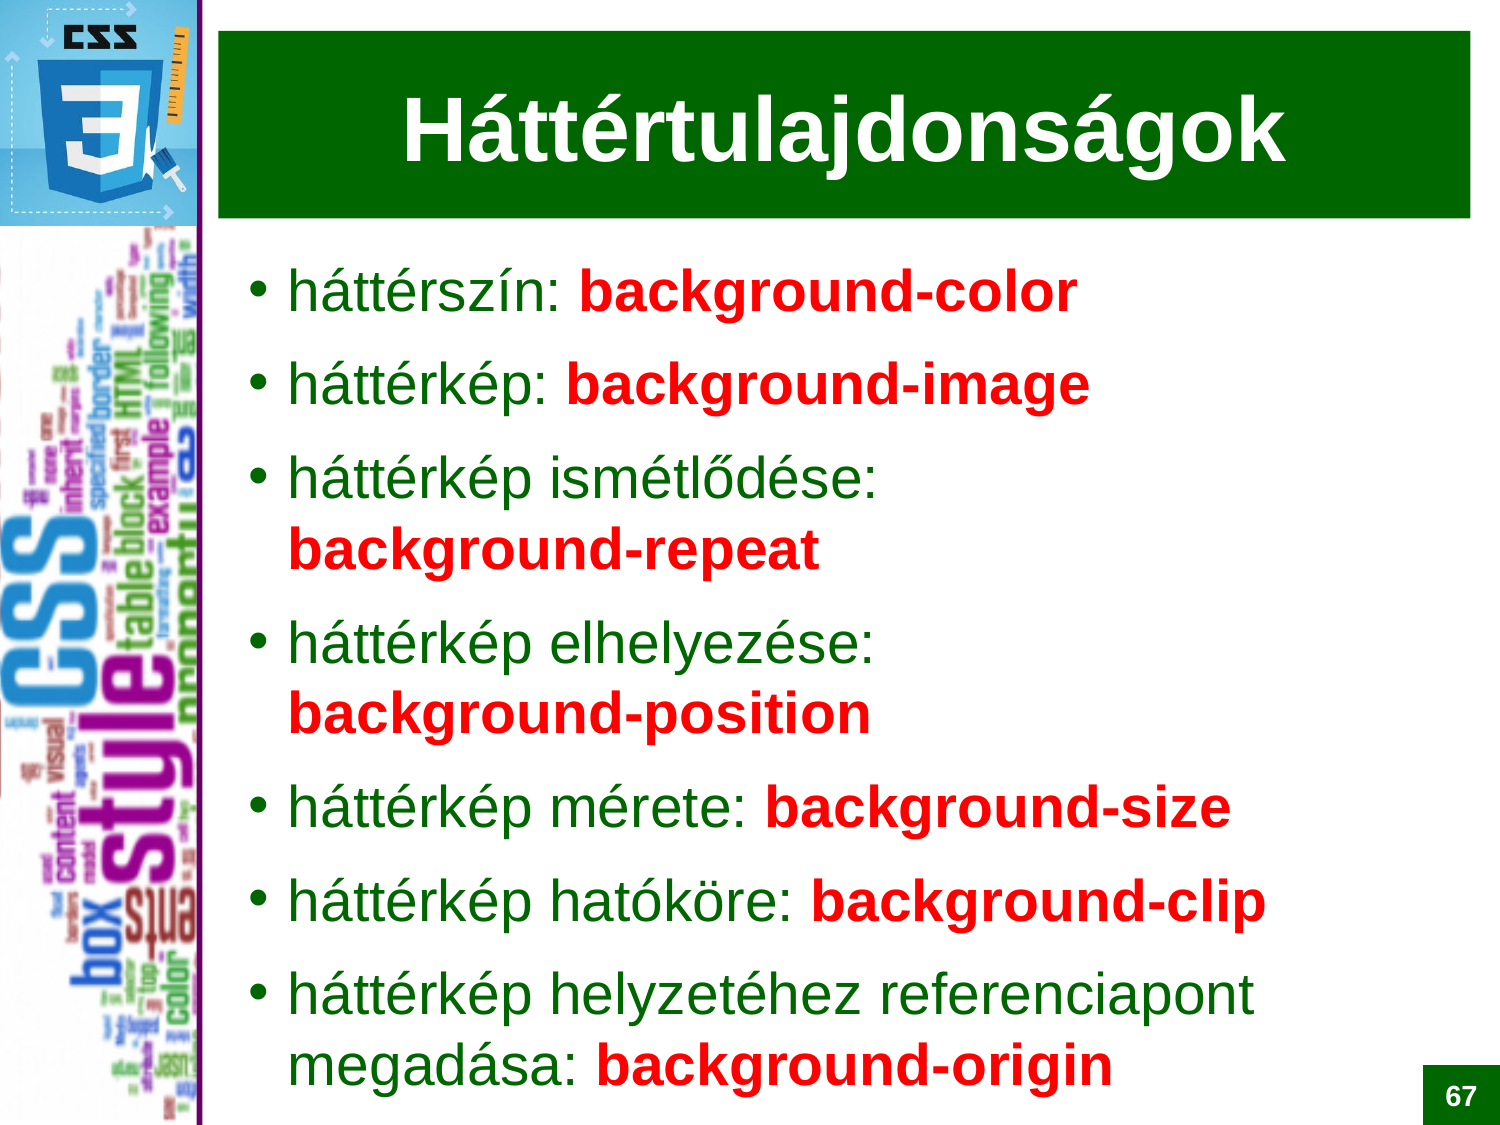

# Háttértulajdonságok
háttérszín: background-color
háttérkép: background-image
háttérkép ismétlődése:
background-repeat
háttérkép elhelyezése:
background-position
háttérkép mérete: background-size
háttérkép hatóköre: background-clip
háttérkép helyzetéhez referenciapont megadása: background-origin
67